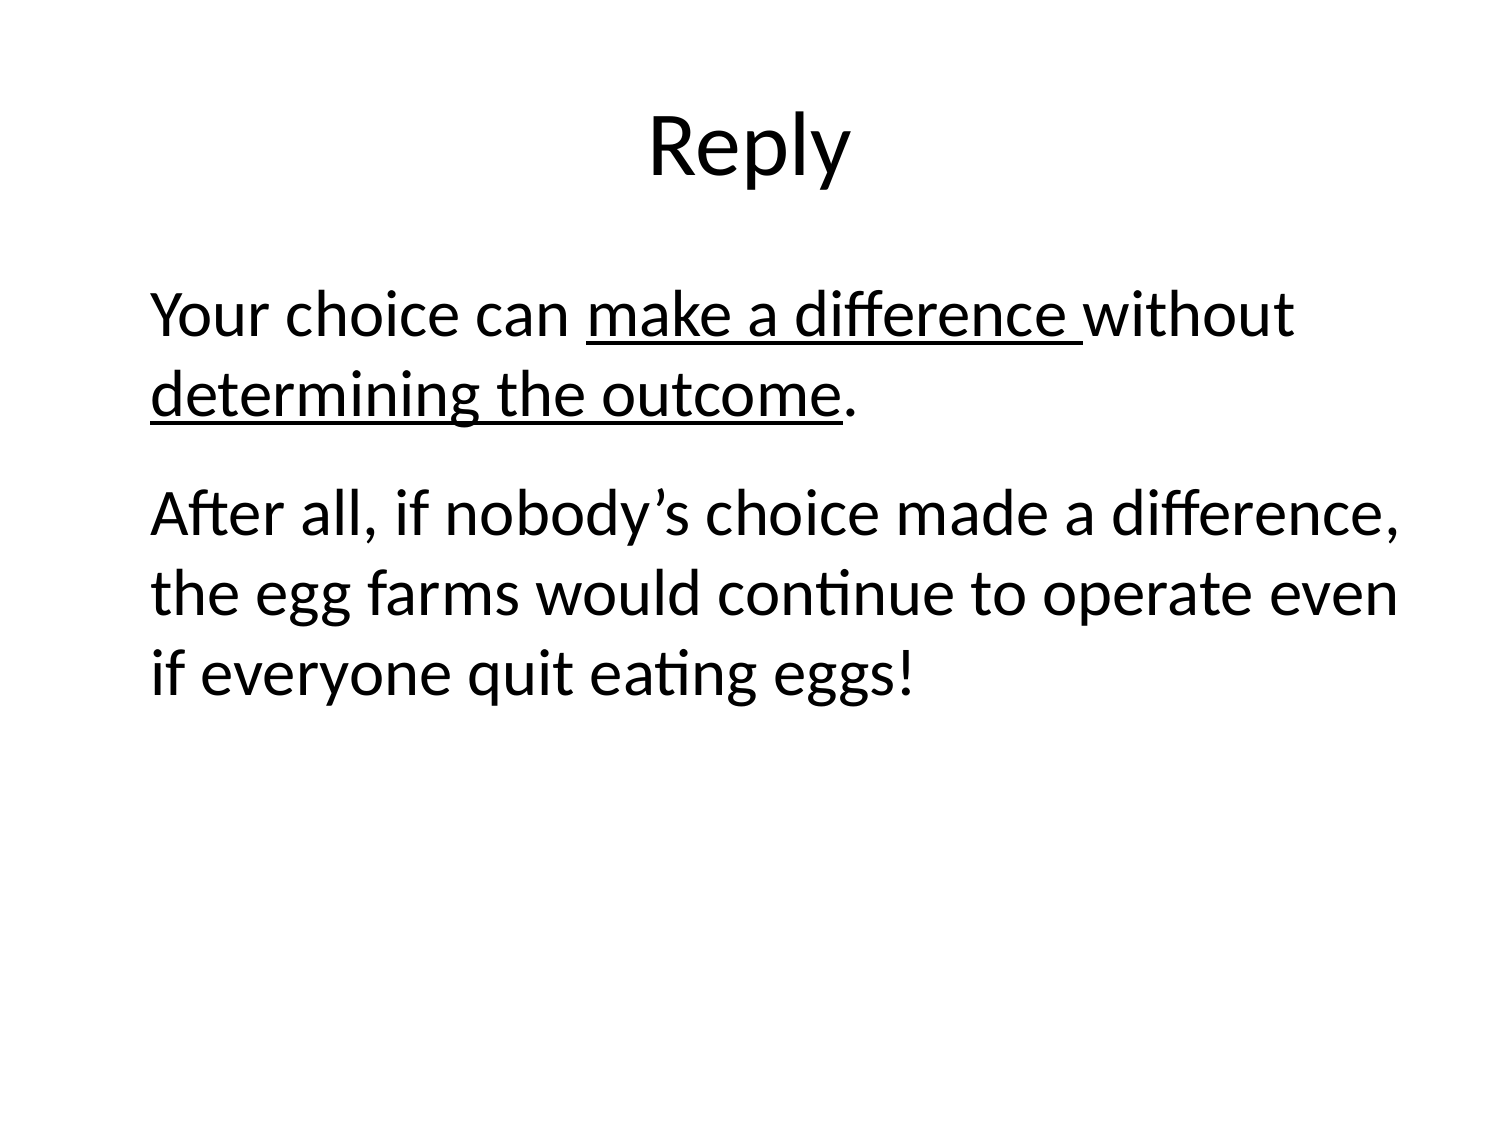

# Reply
Your choice can make a difference without determining the outcome.
After all, if nobody’s choice made a difference, the egg farms would continue to operate even if everyone quit eating eggs!